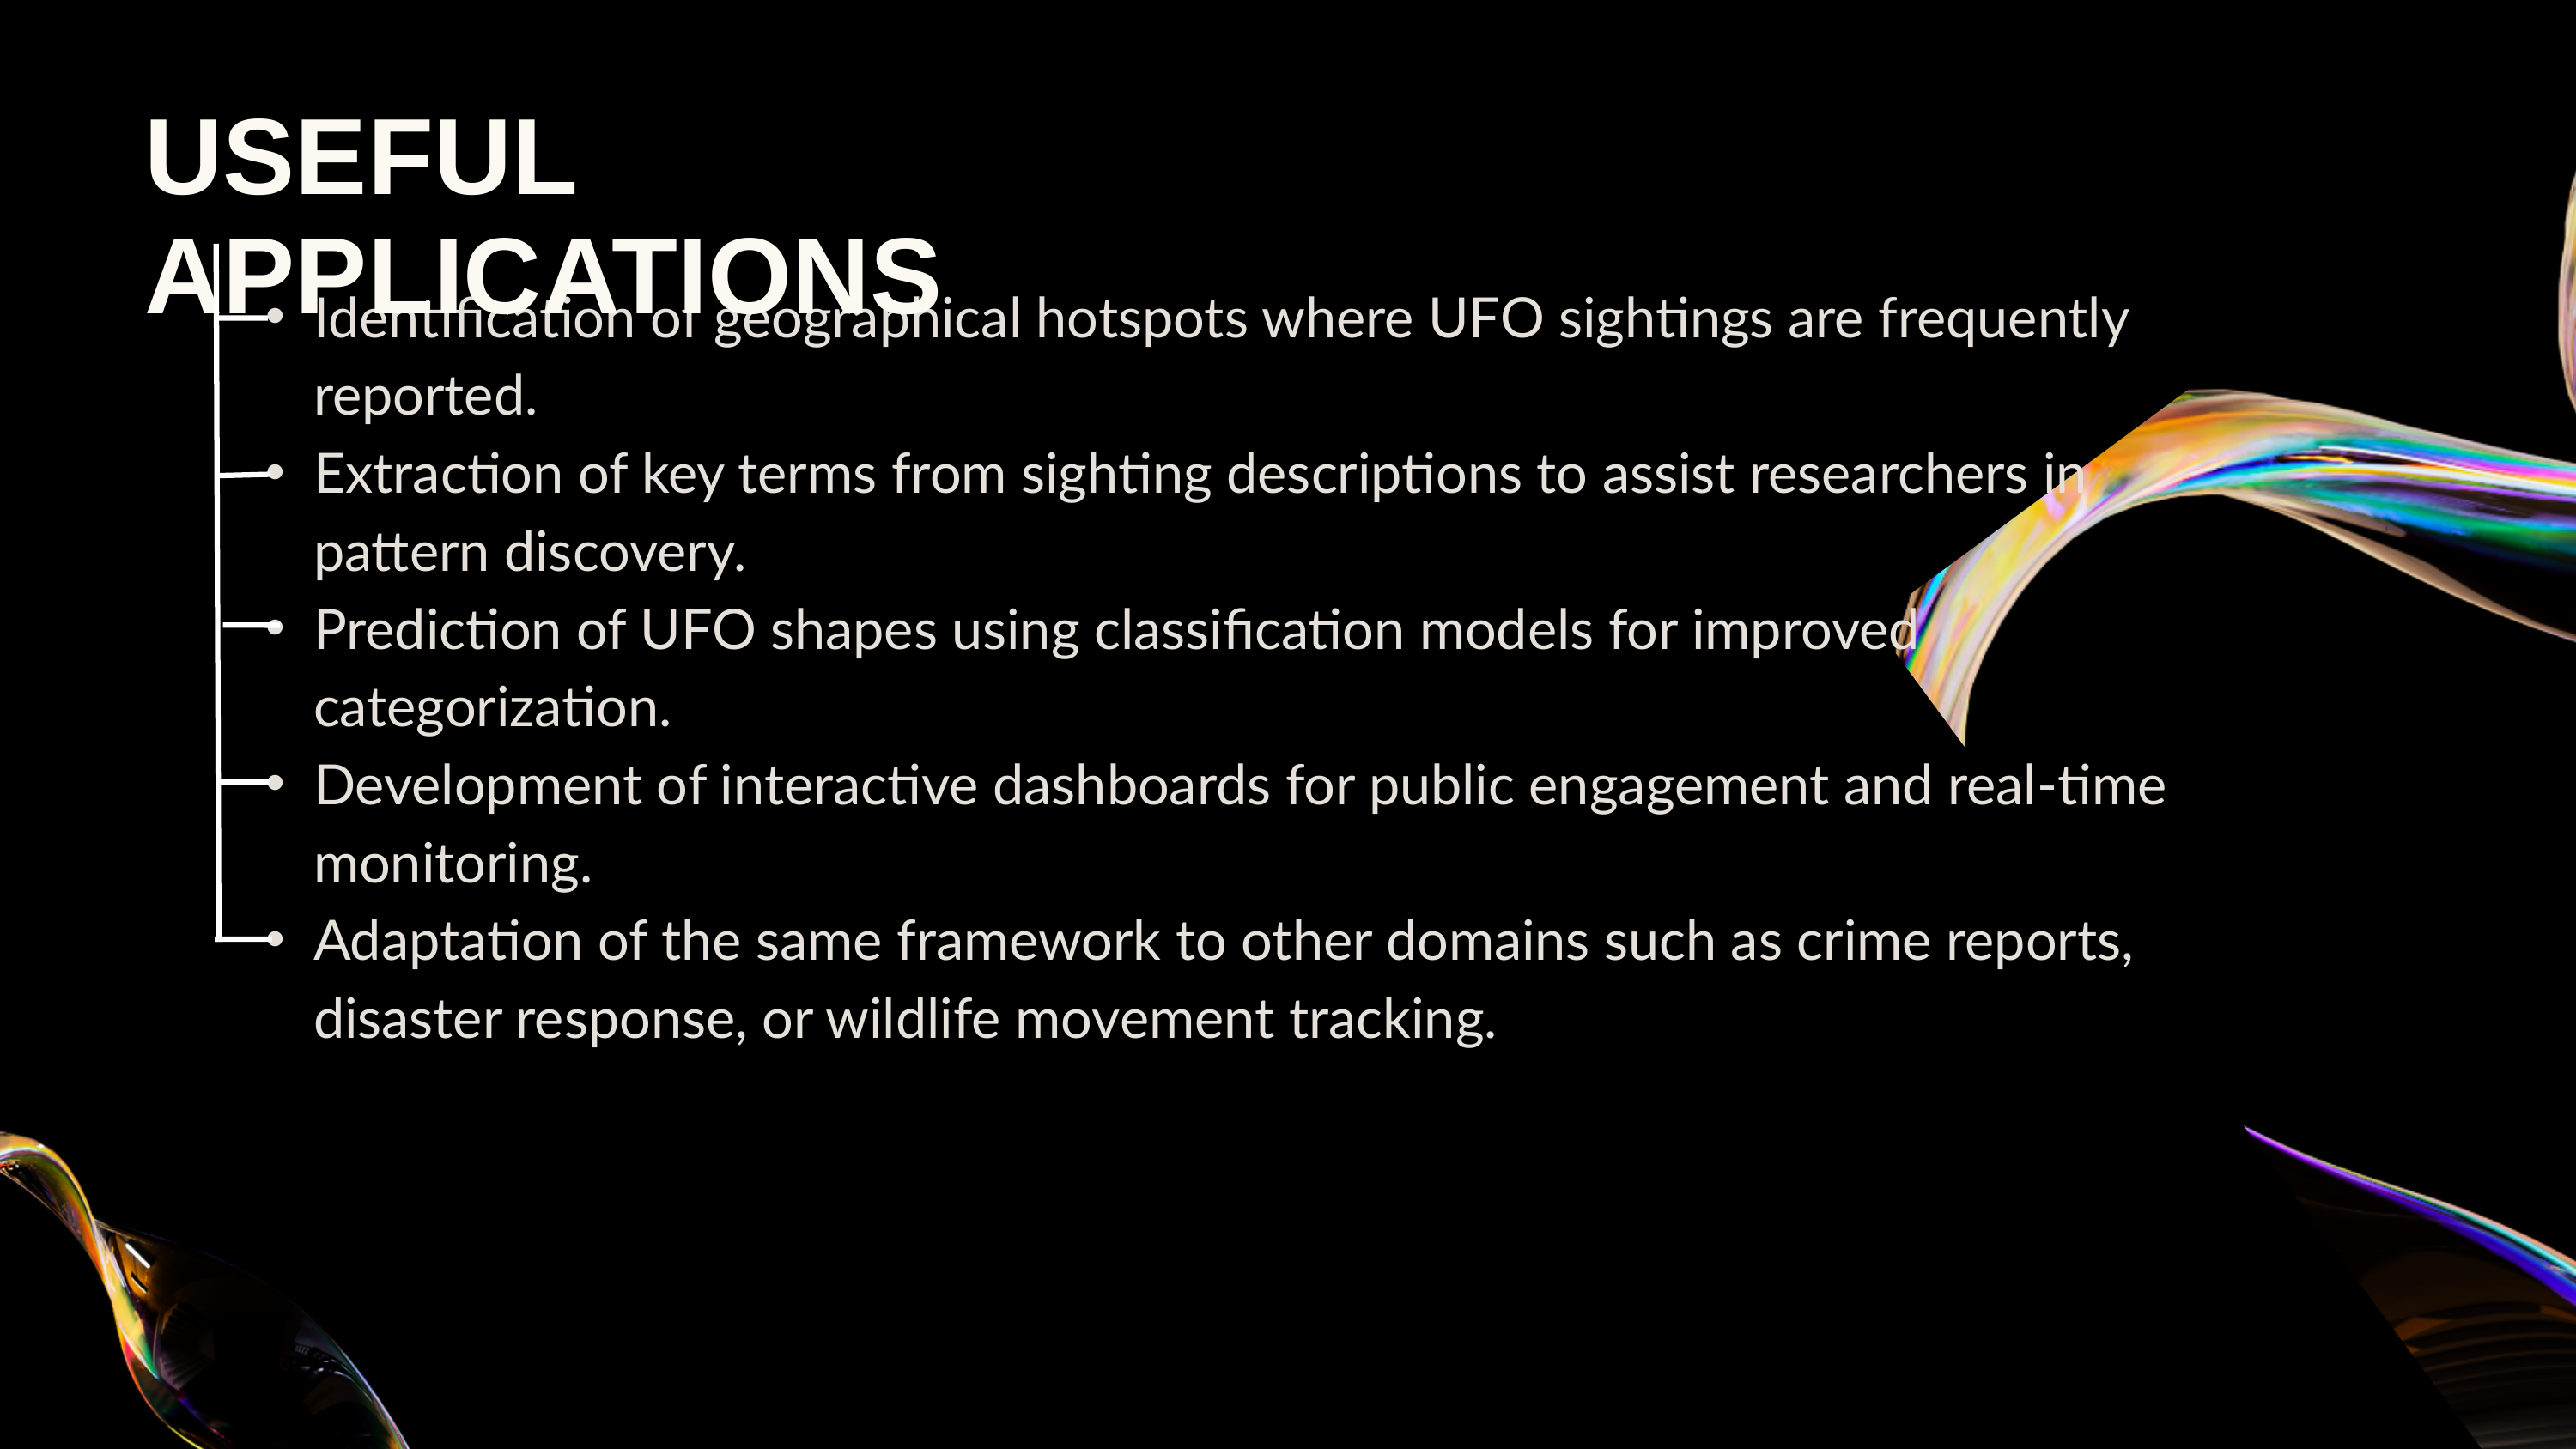

USEFUL APPLICATIONS

Identification of geographical hotspots where UFO sightings are frequently reported.
Extraction of key terms from sighting descriptions to assist researchers in pattern discovery.
Prediction of UFO shapes using classification models for improved categorization.
Development of interactive dashboards for public engagement and real-time monitoring.
Adaptation of the same framework to other domains such as crime reports, disaster response, or wildlife movement tracking.